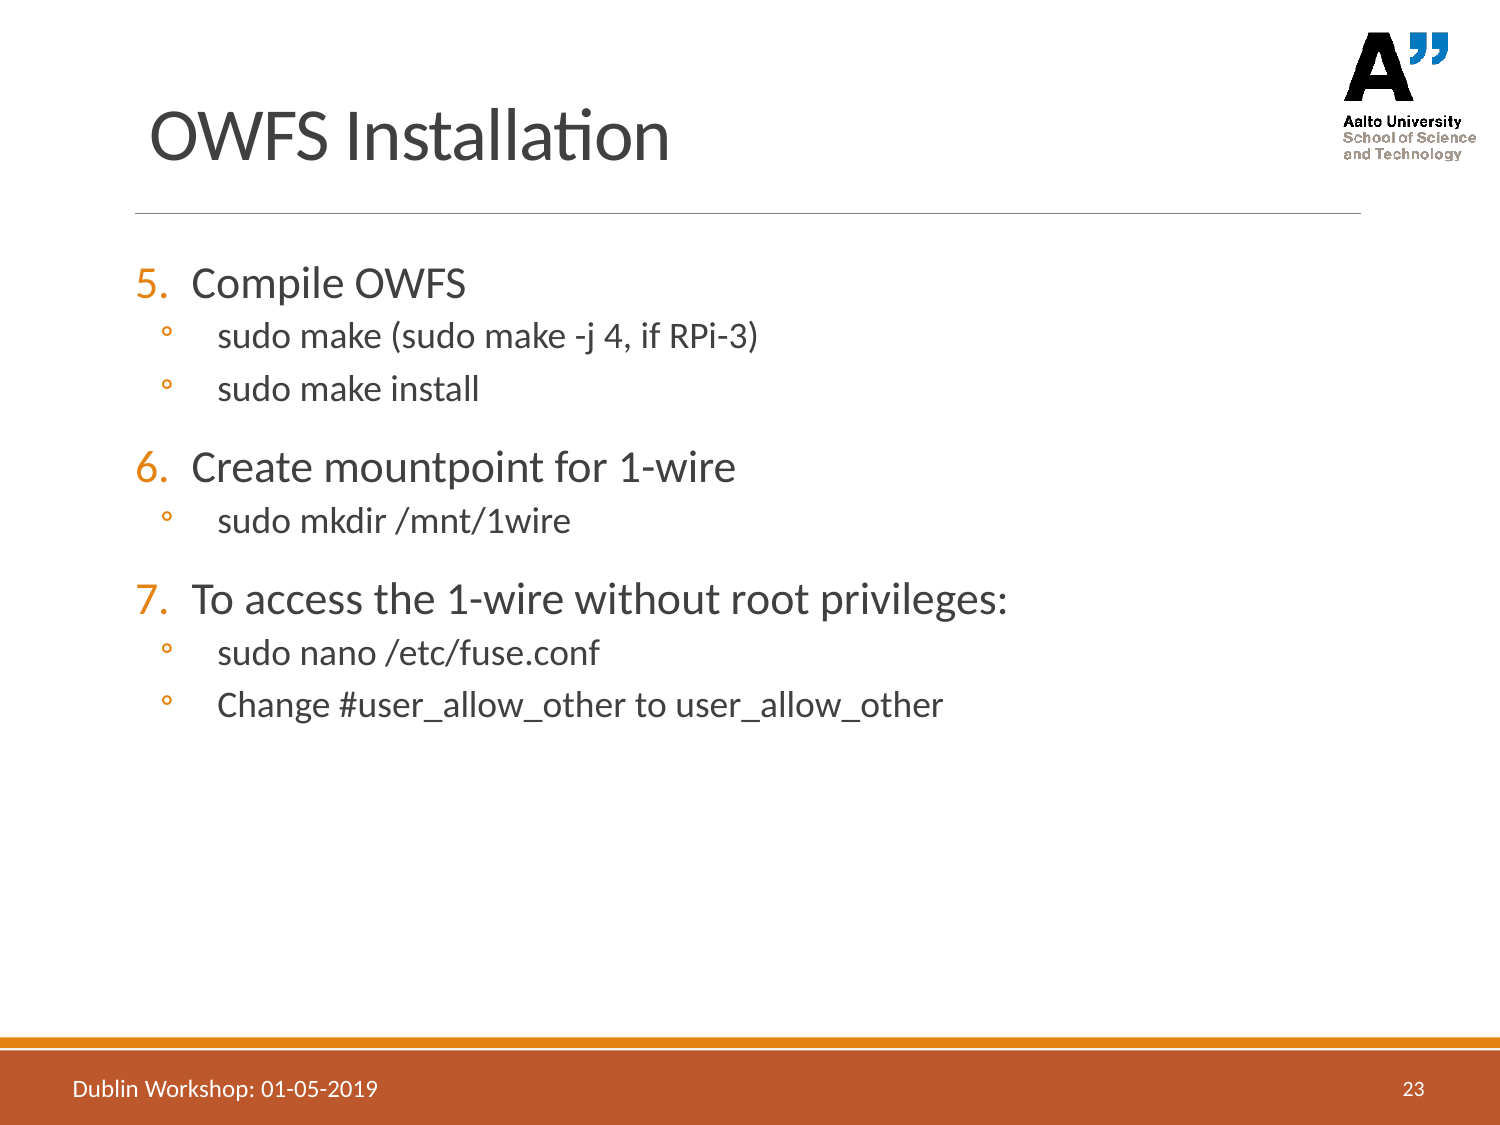

# OWFS Installation
Compile OWFS
sudo make (sudo make -j 4, if RPi-3)
sudo make install
Create mountpoint for 1-wire
sudo mkdir /mnt/1wire
To access the 1-wire without root privileges:
sudo nano /etc/fuse.conf
Change #user_allow_other to user_allow_other
Dublin Workshop: 01-05-2019
23